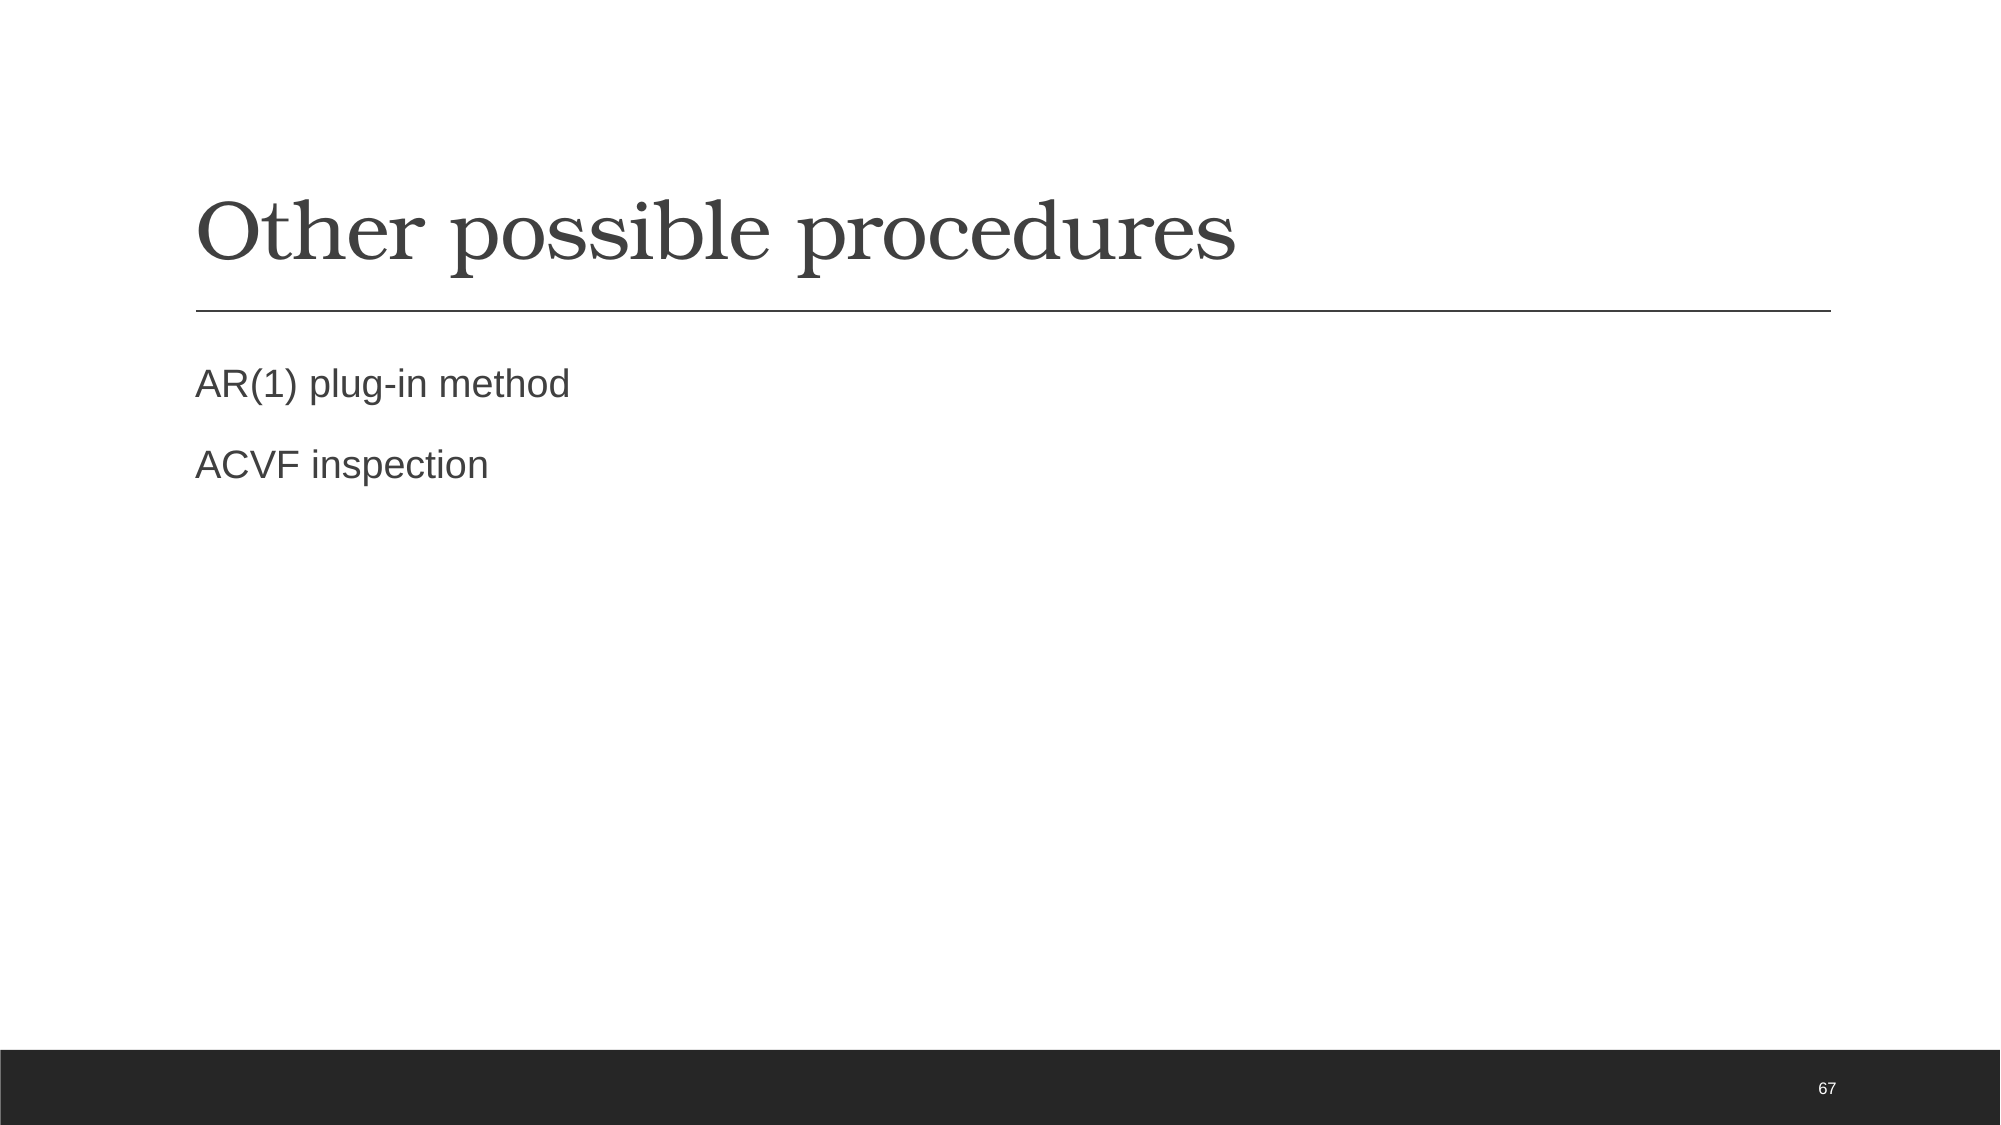

# Other possible procedures
AR(1) plug-in method
ACVF inspection

67